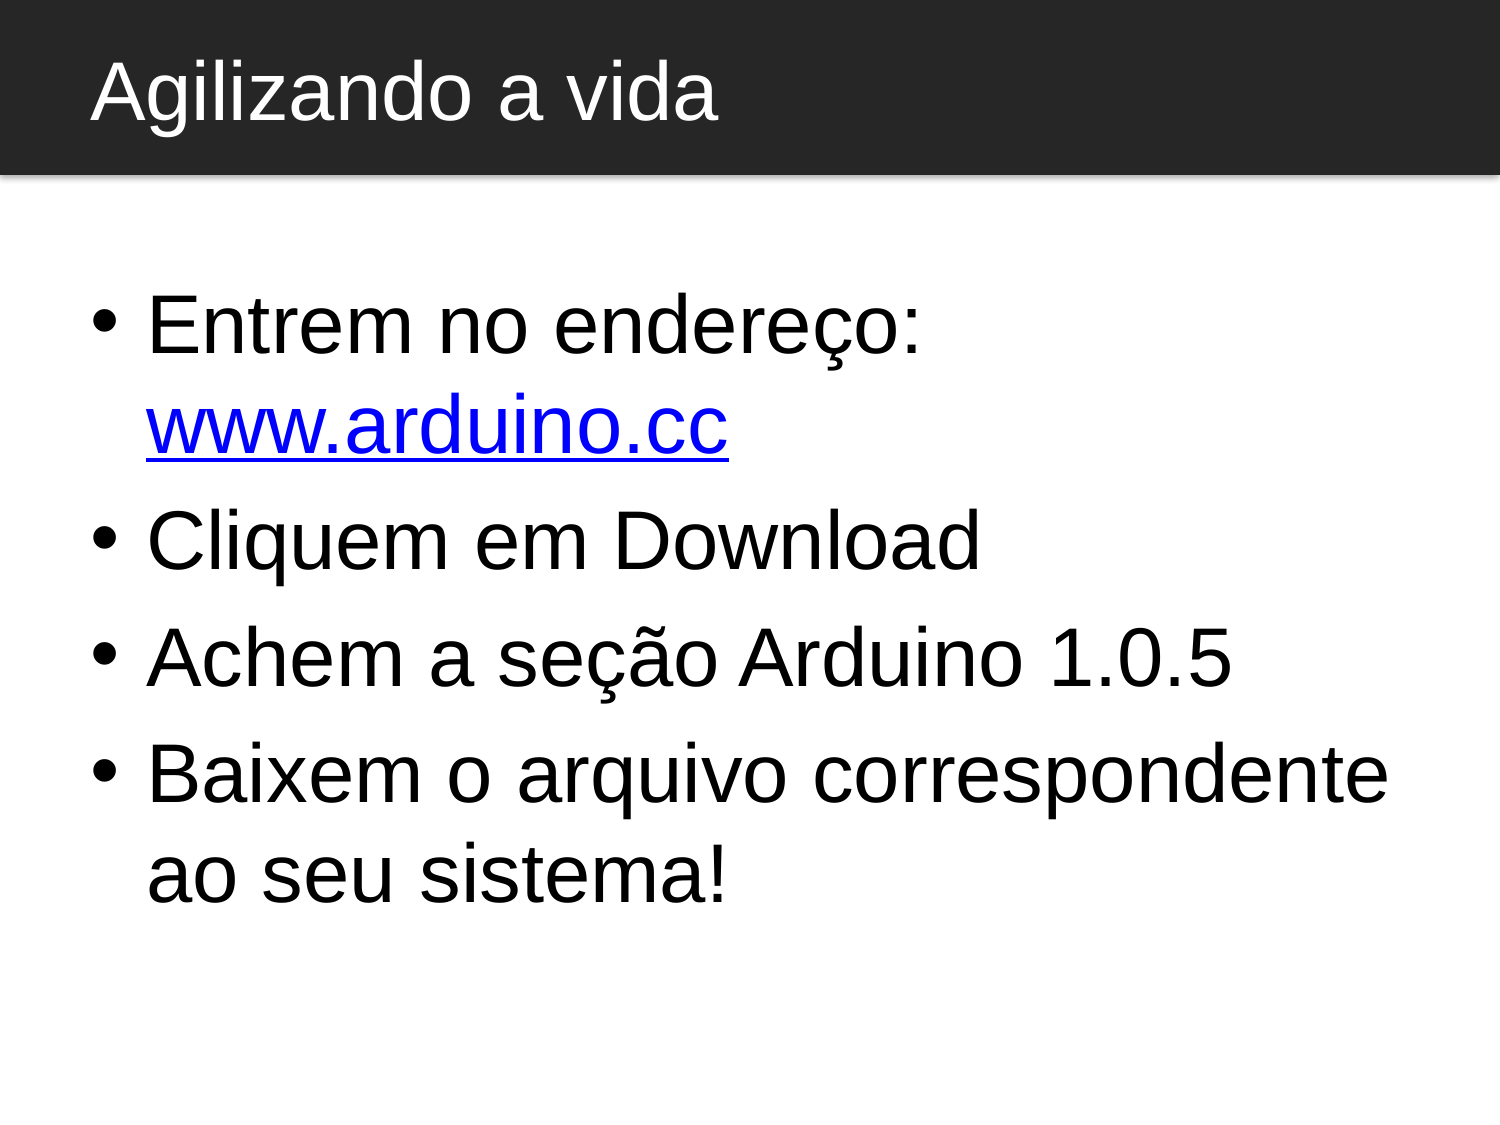

Agilizando a vida
Entrem no endereço: www.arduino.cc
Cliquem em Download
Achem a seção Arduino 1.0.5
Baixem o arquivo correspondente ao seu sistema!